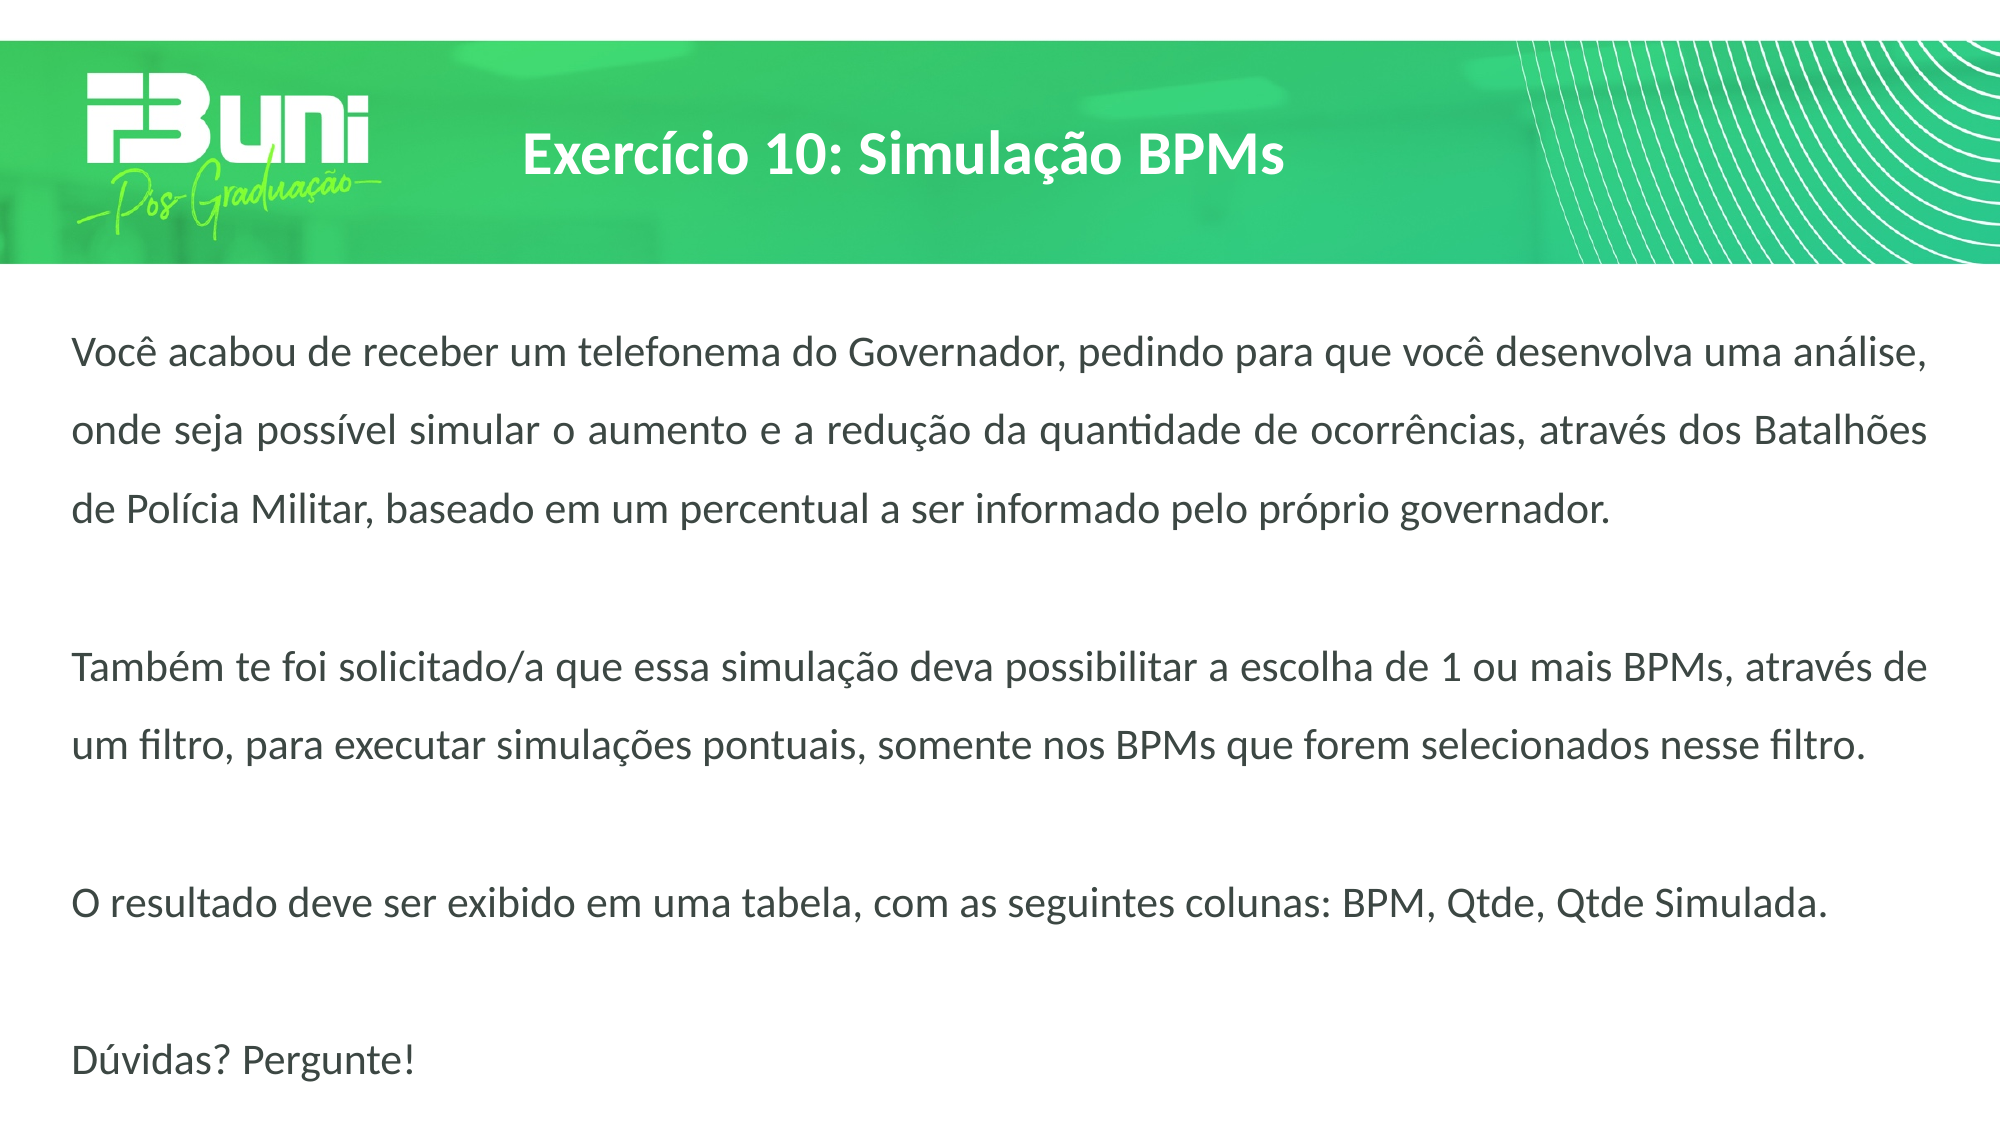

# Exercício 10: Simulação BPMs
Você acabou de receber um telefonema do Governador, pedindo para que você desenvolva uma análise, onde seja possível simular o aumento e a redução da quantidade de ocorrências, através dos Batalhões de Polícia Militar, baseado em um percentual a ser informado pelo próprio governador.

Também te foi solicitado/a que essa simulação deva possibilitar a escolha de 1 ou mais BPMs, através de um filtro, para executar simulações pontuais, somente nos BPMs que forem selecionados nesse filtro.

O resultado deve ser exibido em uma tabela, com as seguintes colunas: BPM, Qtde, Qtde Simulada.

Dúvidas? Pergunte!